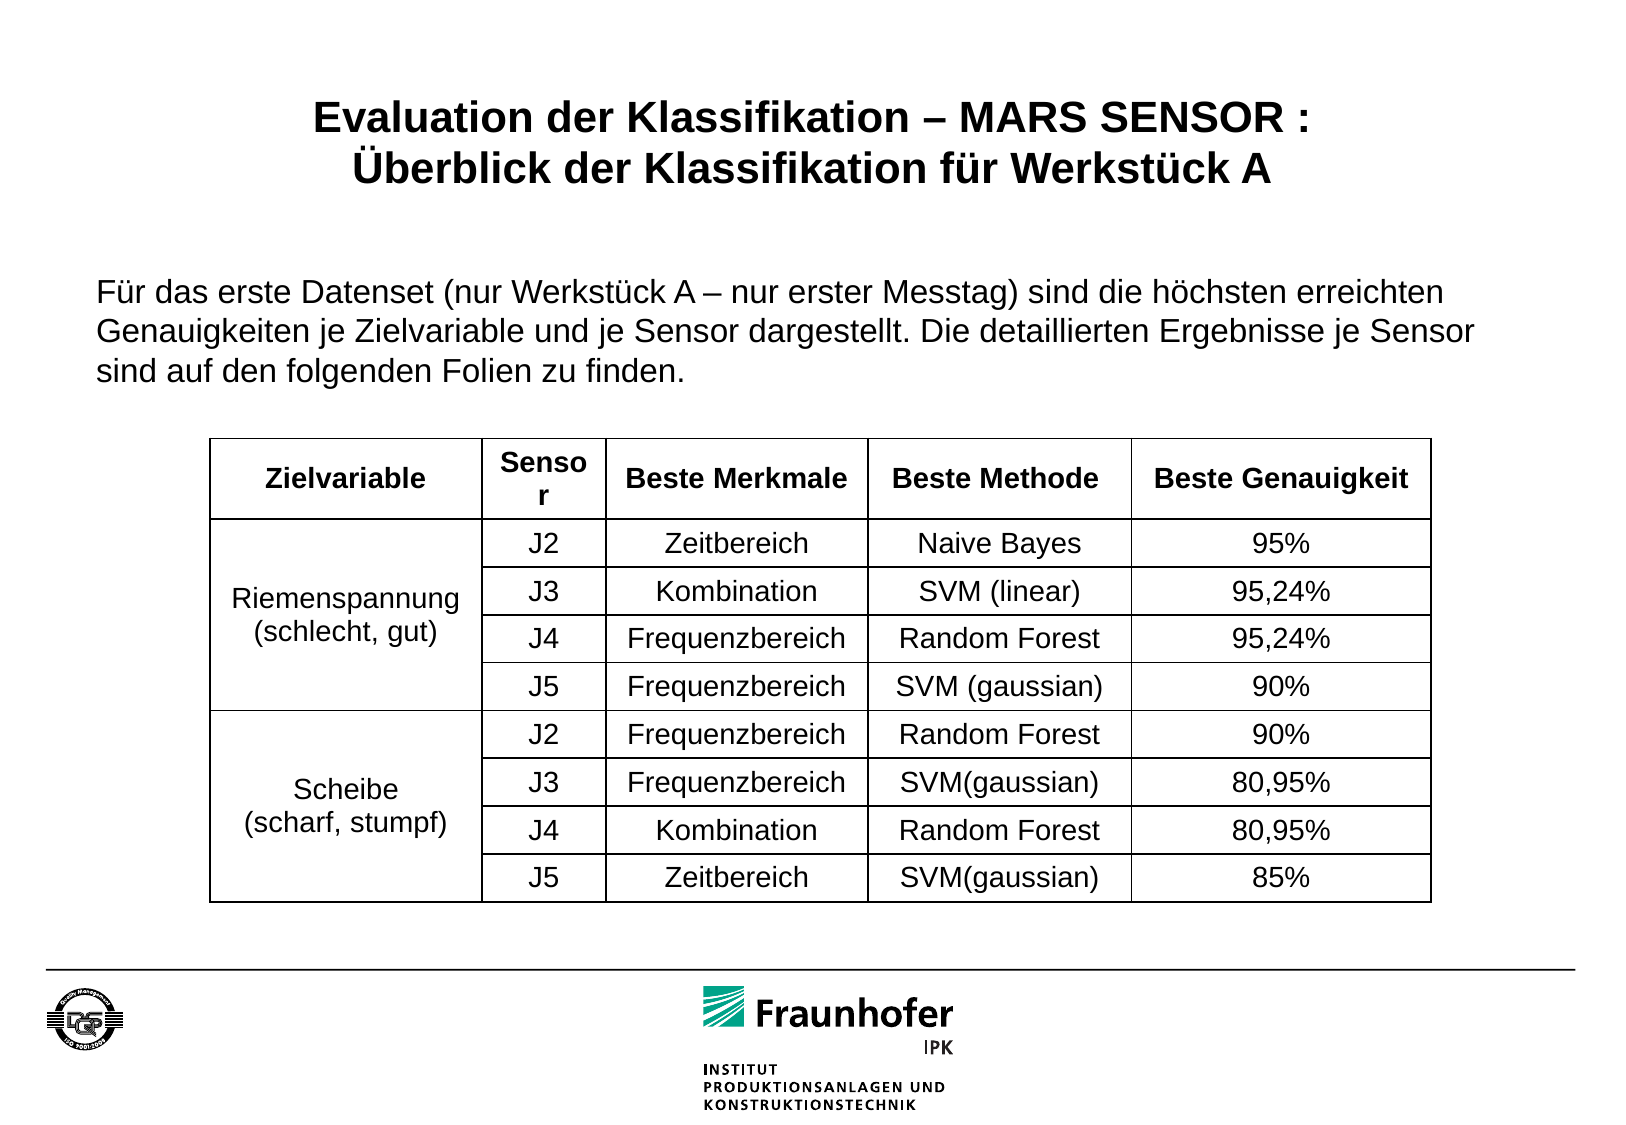

# Evaluation der Klassifikation – MARS SENSOR : Überblick der Klassifikation für Werkstück A
Für das erste Datenset (nur Werkstück A – nur erster Messtag) sind die höchsten erreichten Genauigkeiten je Zielvariable und je Sensor dargestellt. Die detaillierten Ergebnisse je Sensor sind auf den folgenden Folien zu finden.
| Zielvariable | Sensor | Beste Merkmale | Beste Methode | Beste Genauigkeit |
| --- | --- | --- | --- | --- |
| Riemenspannung (schlecht, gut) | J2 | Zeitbereich | Naive Bayes | 95% |
|  | J3 | Kombination | SVM (linear) | 95,24% |
|  | J4 | Frequenzbereich | Random Forest | 95,24% |
|  | J5 | Frequenzbereich | SVM (gaussian) | 90% |
| Scheibe (scharf, stumpf) | J2 | Frequenzbereich | Random Forest | 90% |
|  | J3 | Frequenzbereich | SVM(gaussian) | 80,95% |
|  | J4 | Kombination | Random Forest | 80,95% |
|  | J5 | Zeitbereich | SVM(gaussian) | 85% |